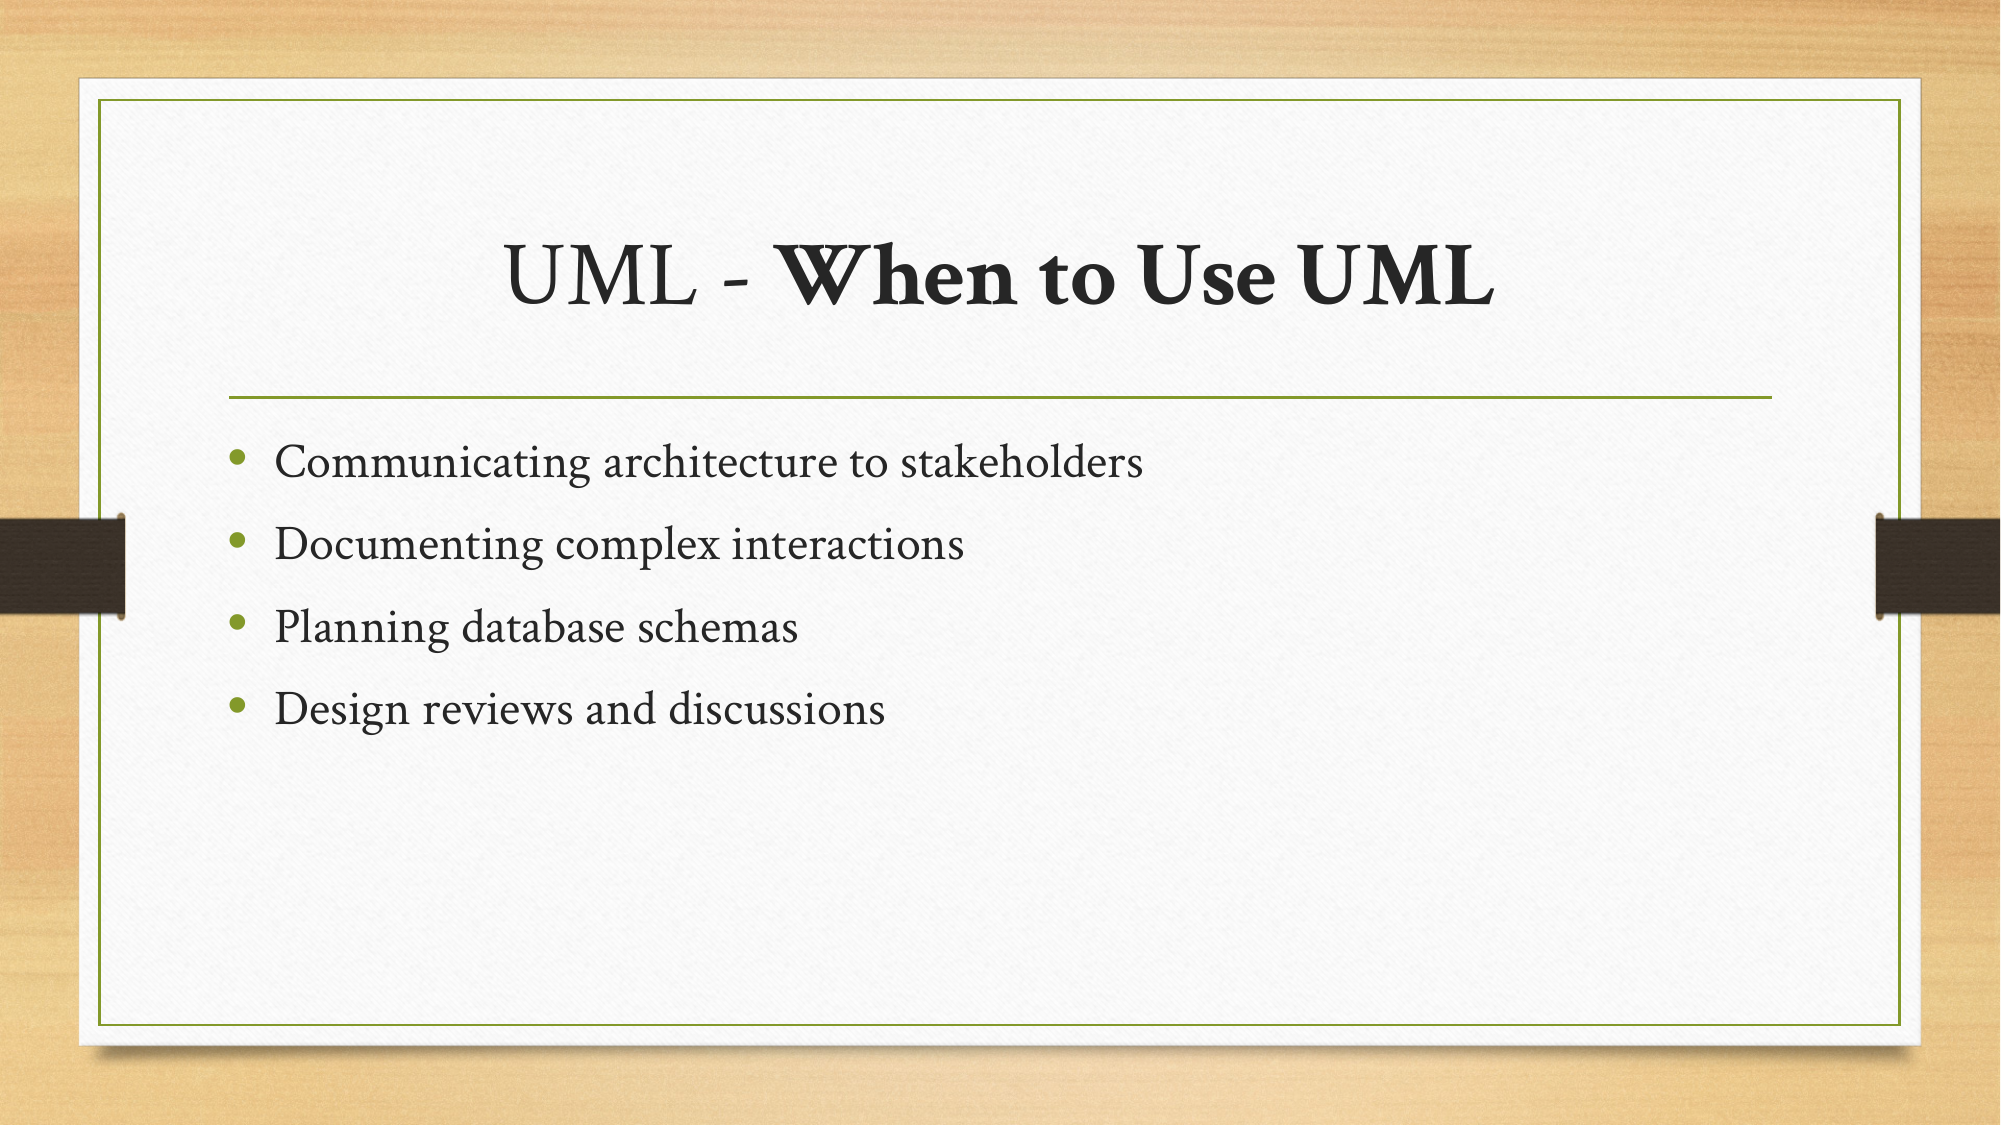

# UML - When to Use UML
Communicating architecture to stakeholders
Documenting complex interactions
Planning database schemas
Design reviews and discussions